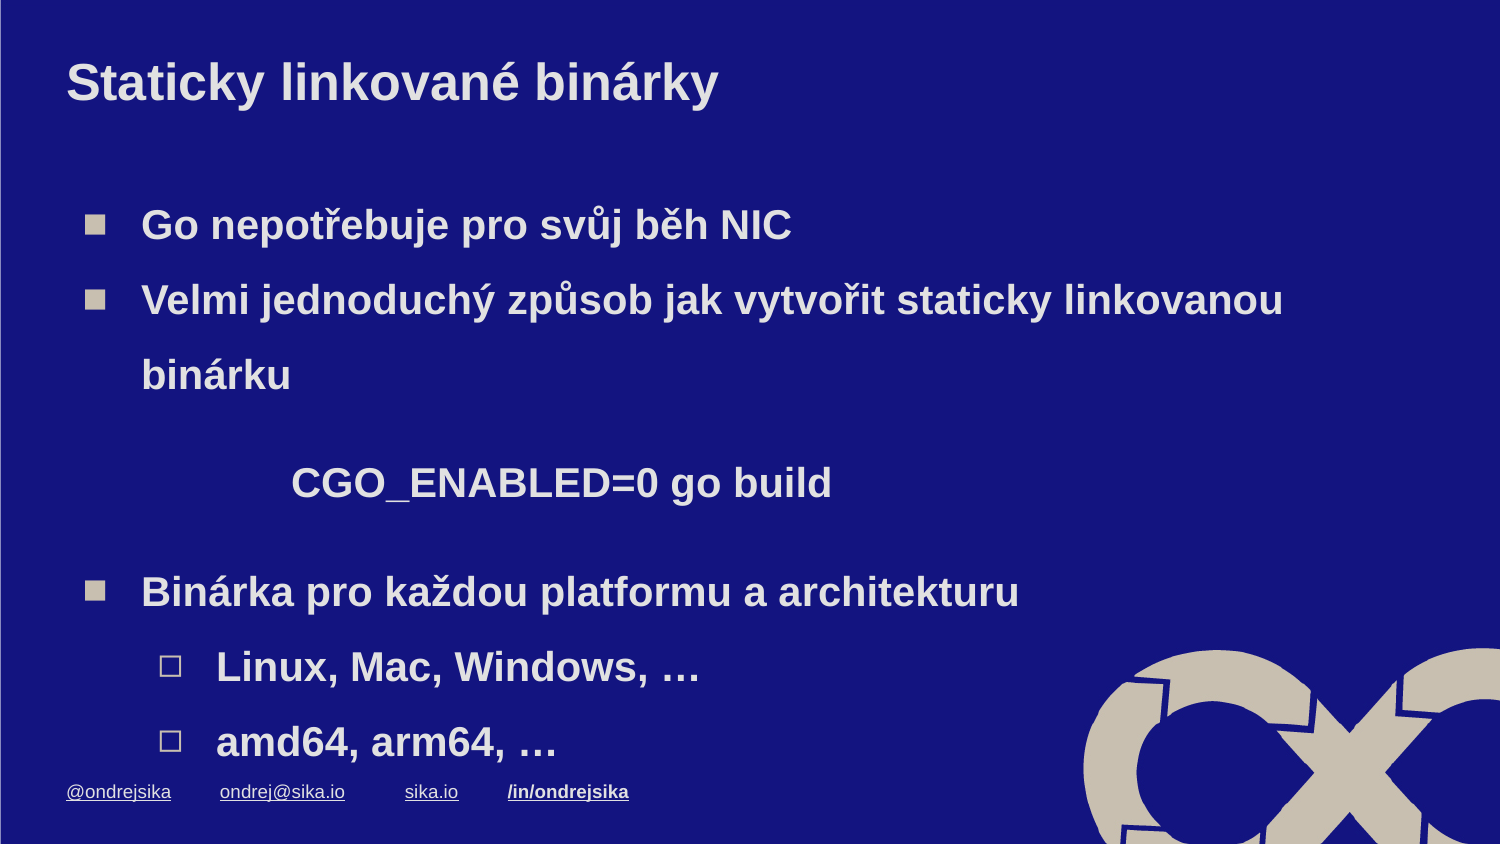

# Staticky linkované binárky
Go nepotřebuje pro svůj běh NIC
Velmi jednoduchý způsob jak vytvořit staticky linkovanou binárku
	CGO_ENABLED=0 go build
Binárka pro každou platformu a architekturu
Linux, Mac, Windows, …
amd64, arm64, …